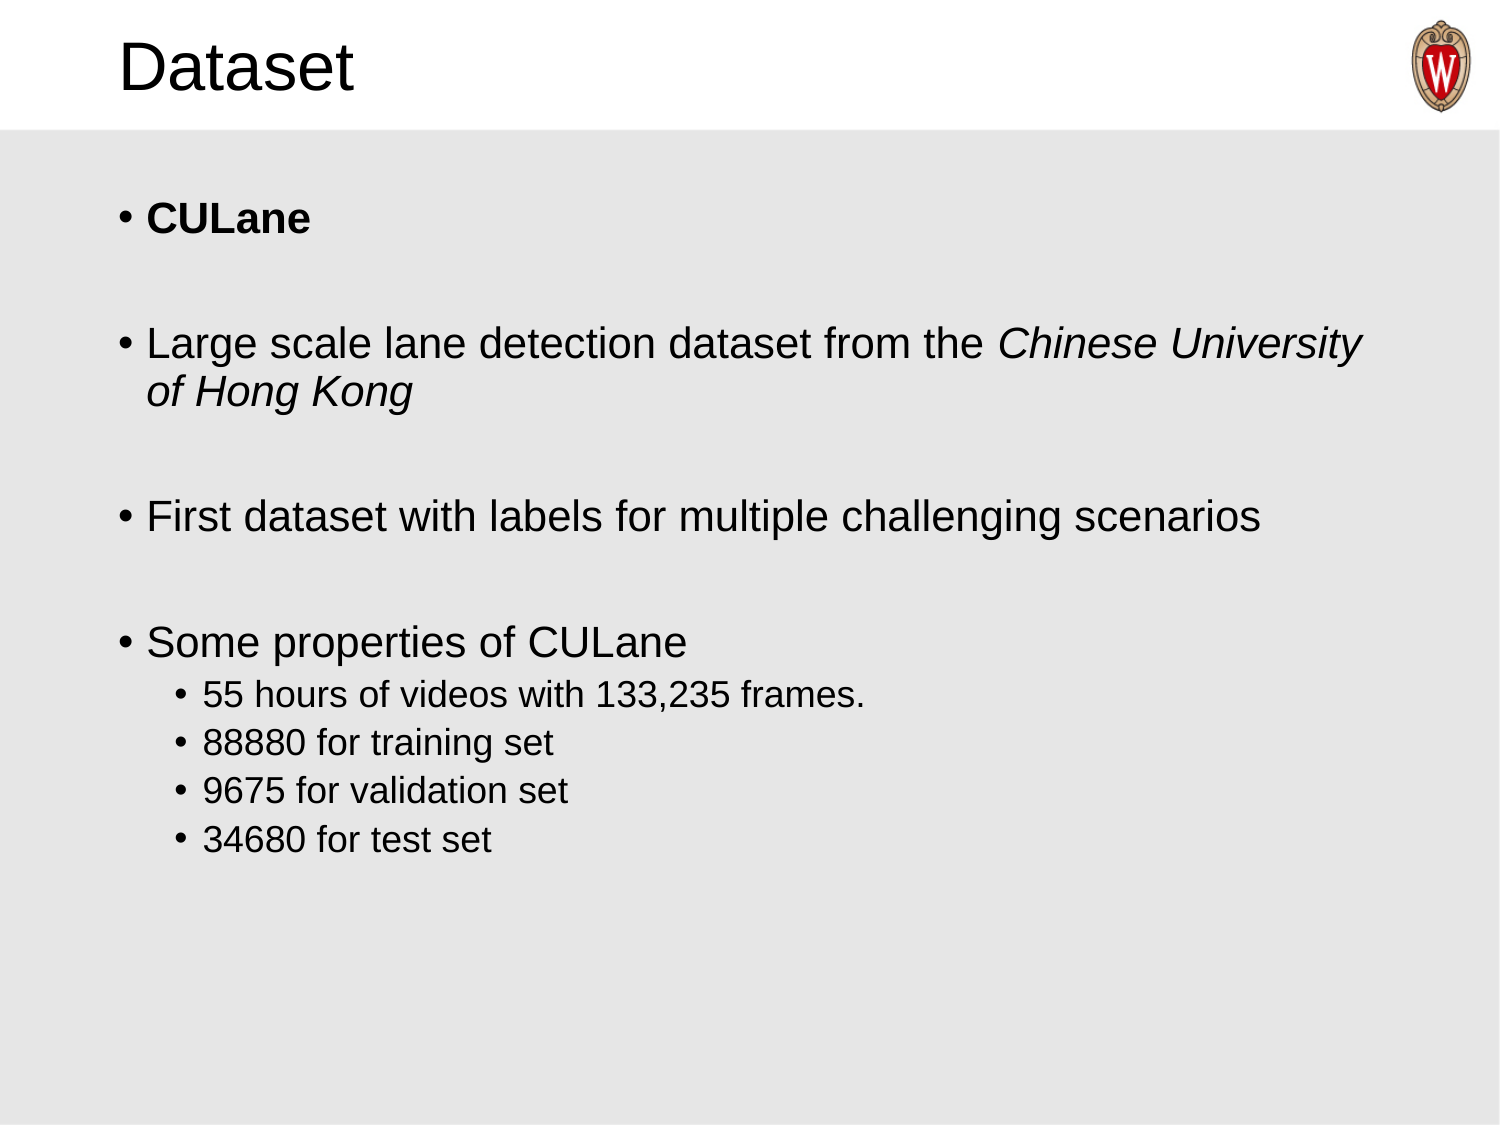

# Dataset
CULane

Large scale lane detection dataset from the Chinese University of Hong Kong

First dataset with labels for multiple challenging scenarios

Some properties of CULane
55 hours of videos with 133,235 frames.
88880 for training set
9675 for validation set
34680 for test set